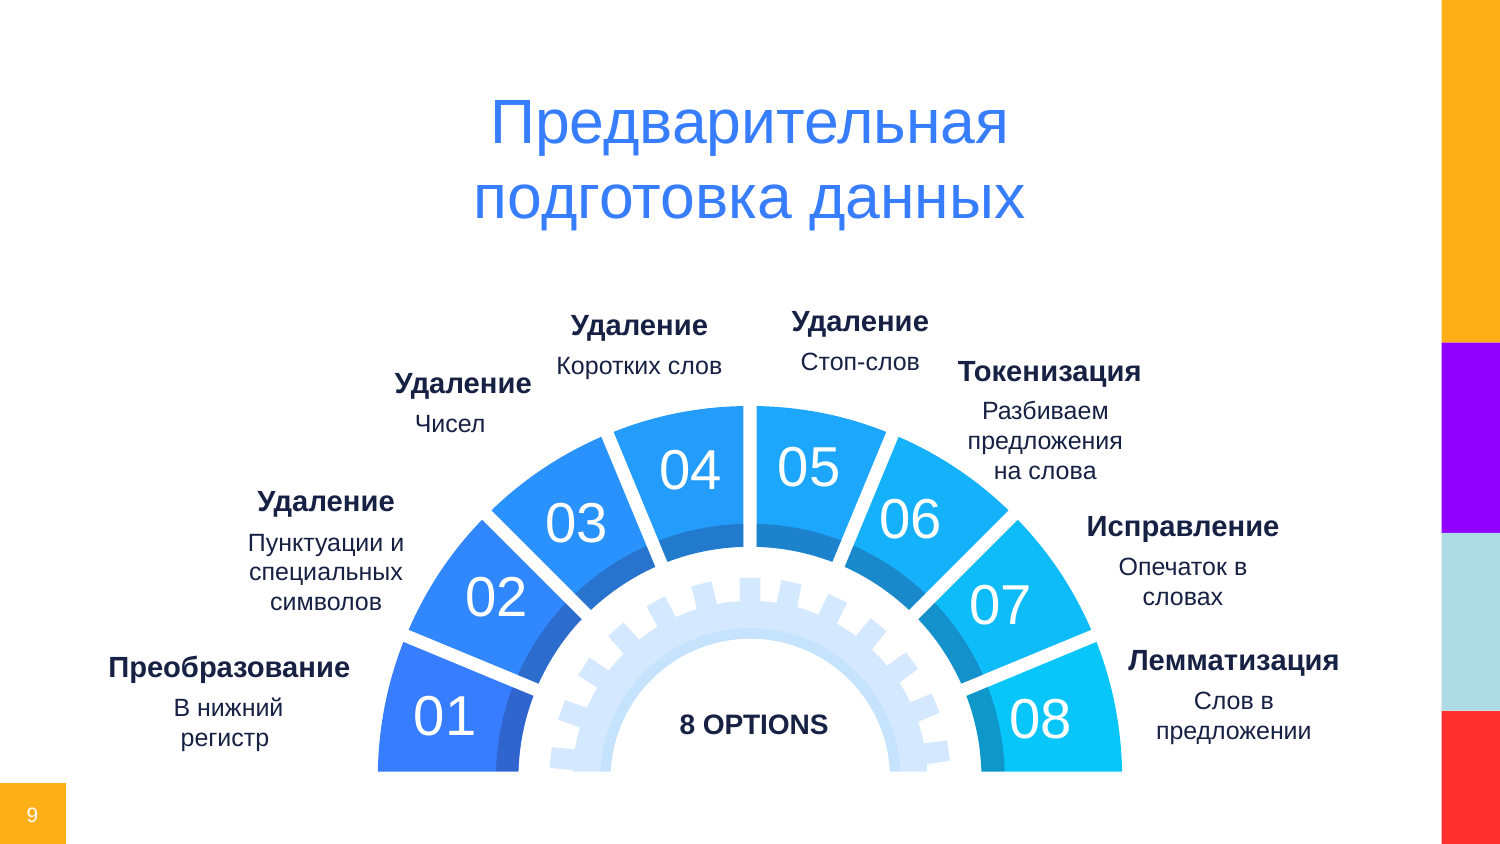

Предварительная подготовка данных
Удаление
Стоп-слов
Удаление
Коротких слов

Токенизация
Разбиваем предложения на слова
Удаление
Чисел

04

05

03

06

Удаление
Пунктуации и специальных символов
Исправление
Опечаток в словах

02

07

Лемматизация
Слов в предложении
Преобразование
 В нижний регистр

01

08

8 OPTIONS

9